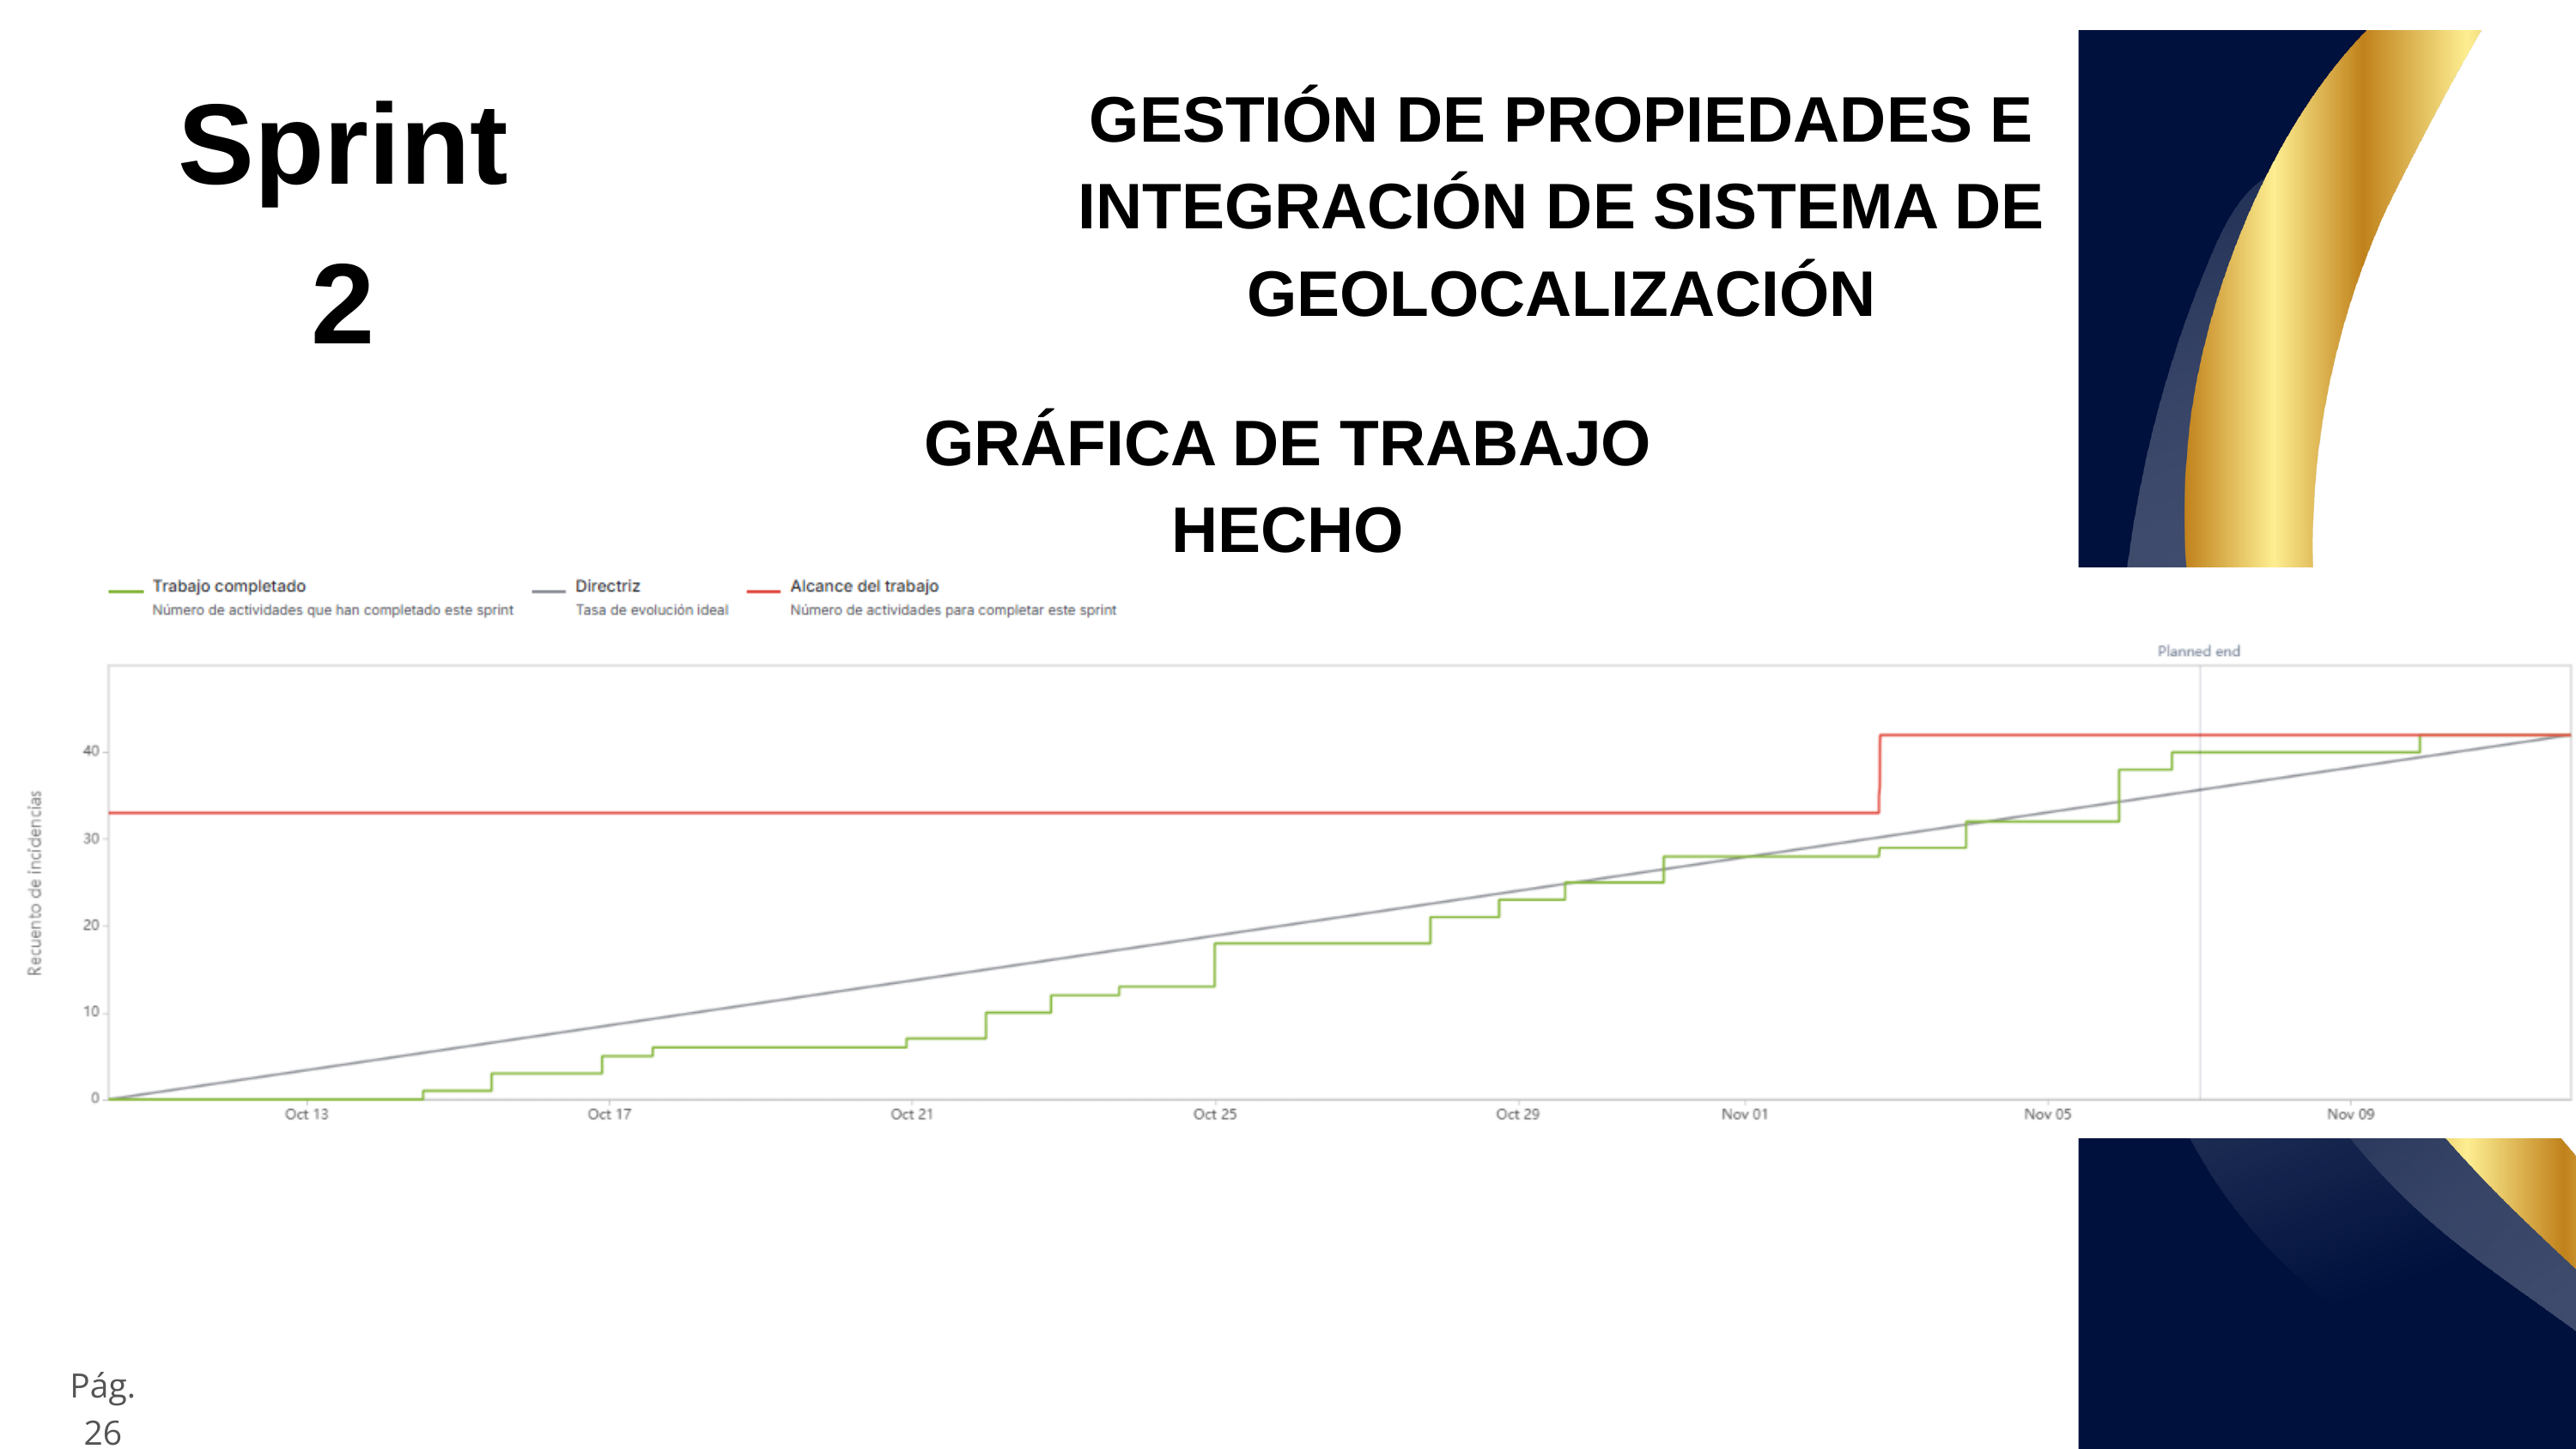

Sprint 2
GESTIÓN DE PROPIEDADES E INTEGRACIÓN DE SISTEMA DE GEOLOCALIZACIÓN
GRÁFICA DE TRABAJO HECHO

Pág. 26